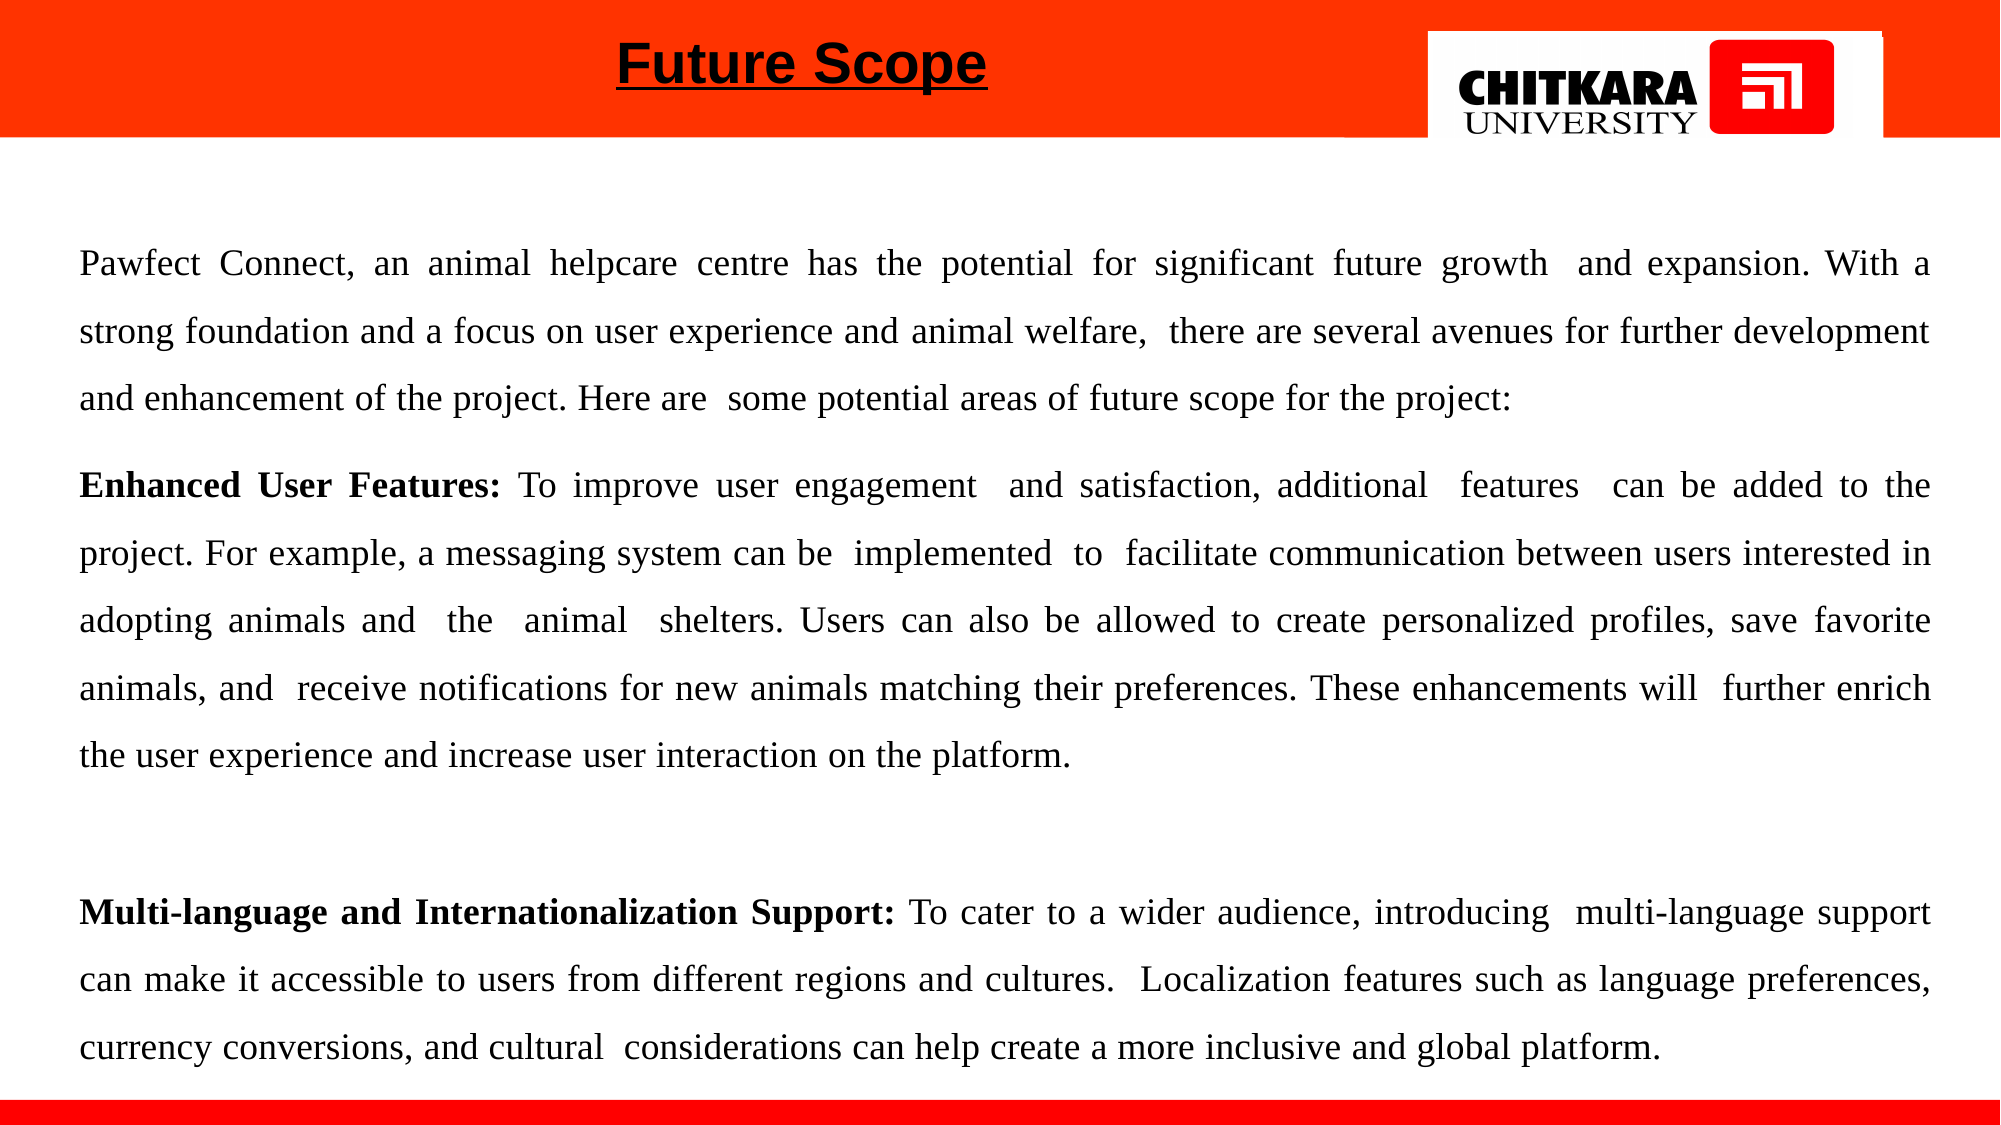

Future Scope
Pawfect Connect, an animal helpcare centre has the potential for significant future growth  and expansion. With a strong foundation and a focus on user experience and animal welfare,  there are several avenues for further development and enhancement of the project. Here are  some potential areas of future scope for the project:
Enhanced User Features: To improve user engagement  and satisfaction, additional  features  can be added to the project. For example, a messaging system can be  implemented  to  facilitate communication between users interested in adopting animals and  the  animal  shelters. Users can also be allowed to create personalized profiles, save favorite animals, and  receive notifications for new animals matching their preferences. These enhancements will  further enrich the user experience and increase user interaction on the platform.

Multi-language and Internationalization Support: To cater to a wider audience, introducing  multi-language support can make it accessible to users from different regions and cultures.  Localization features such as language preferences, currency conversions, and cultural  considerations can help create a more inclusive and global platform.